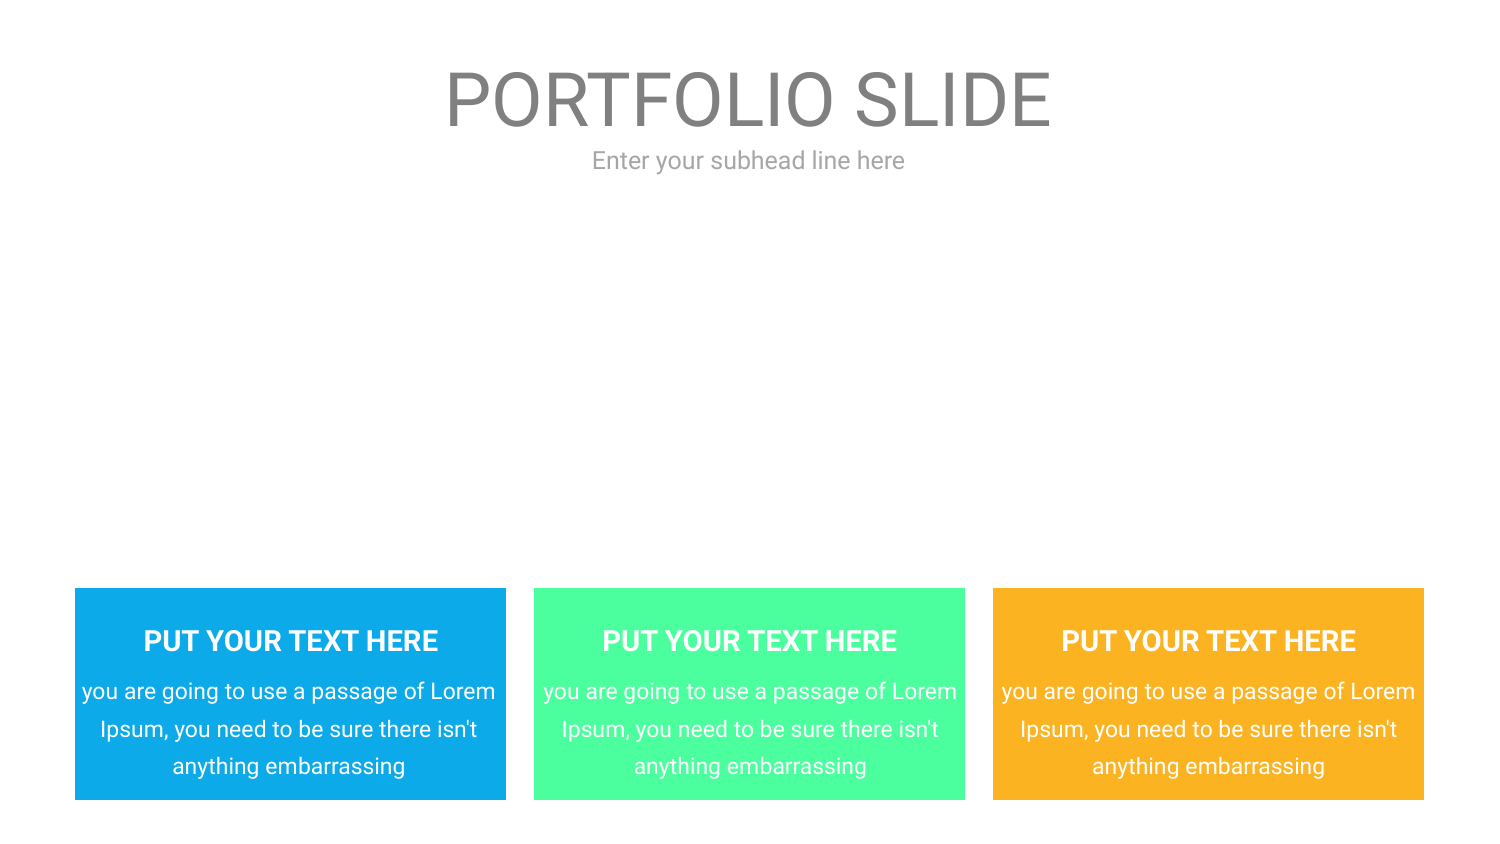

# PORTFOLIO SLIDE
Enter your subhead line here

PUT YOUR TEXT HERE
PUT YOUR TEXT HERE
PUT YOUR TEXT HERE
you are going to use a passage of Lorem Ipsum, you need to be sure there isn't anything embarrassing
you are going to use a passage of Lorem Ipsum, you need to be sure there isn't anything embarrassing
you are going to use a passage of Lorem Ipsum, you need to be sure there isn't anything embarrassing